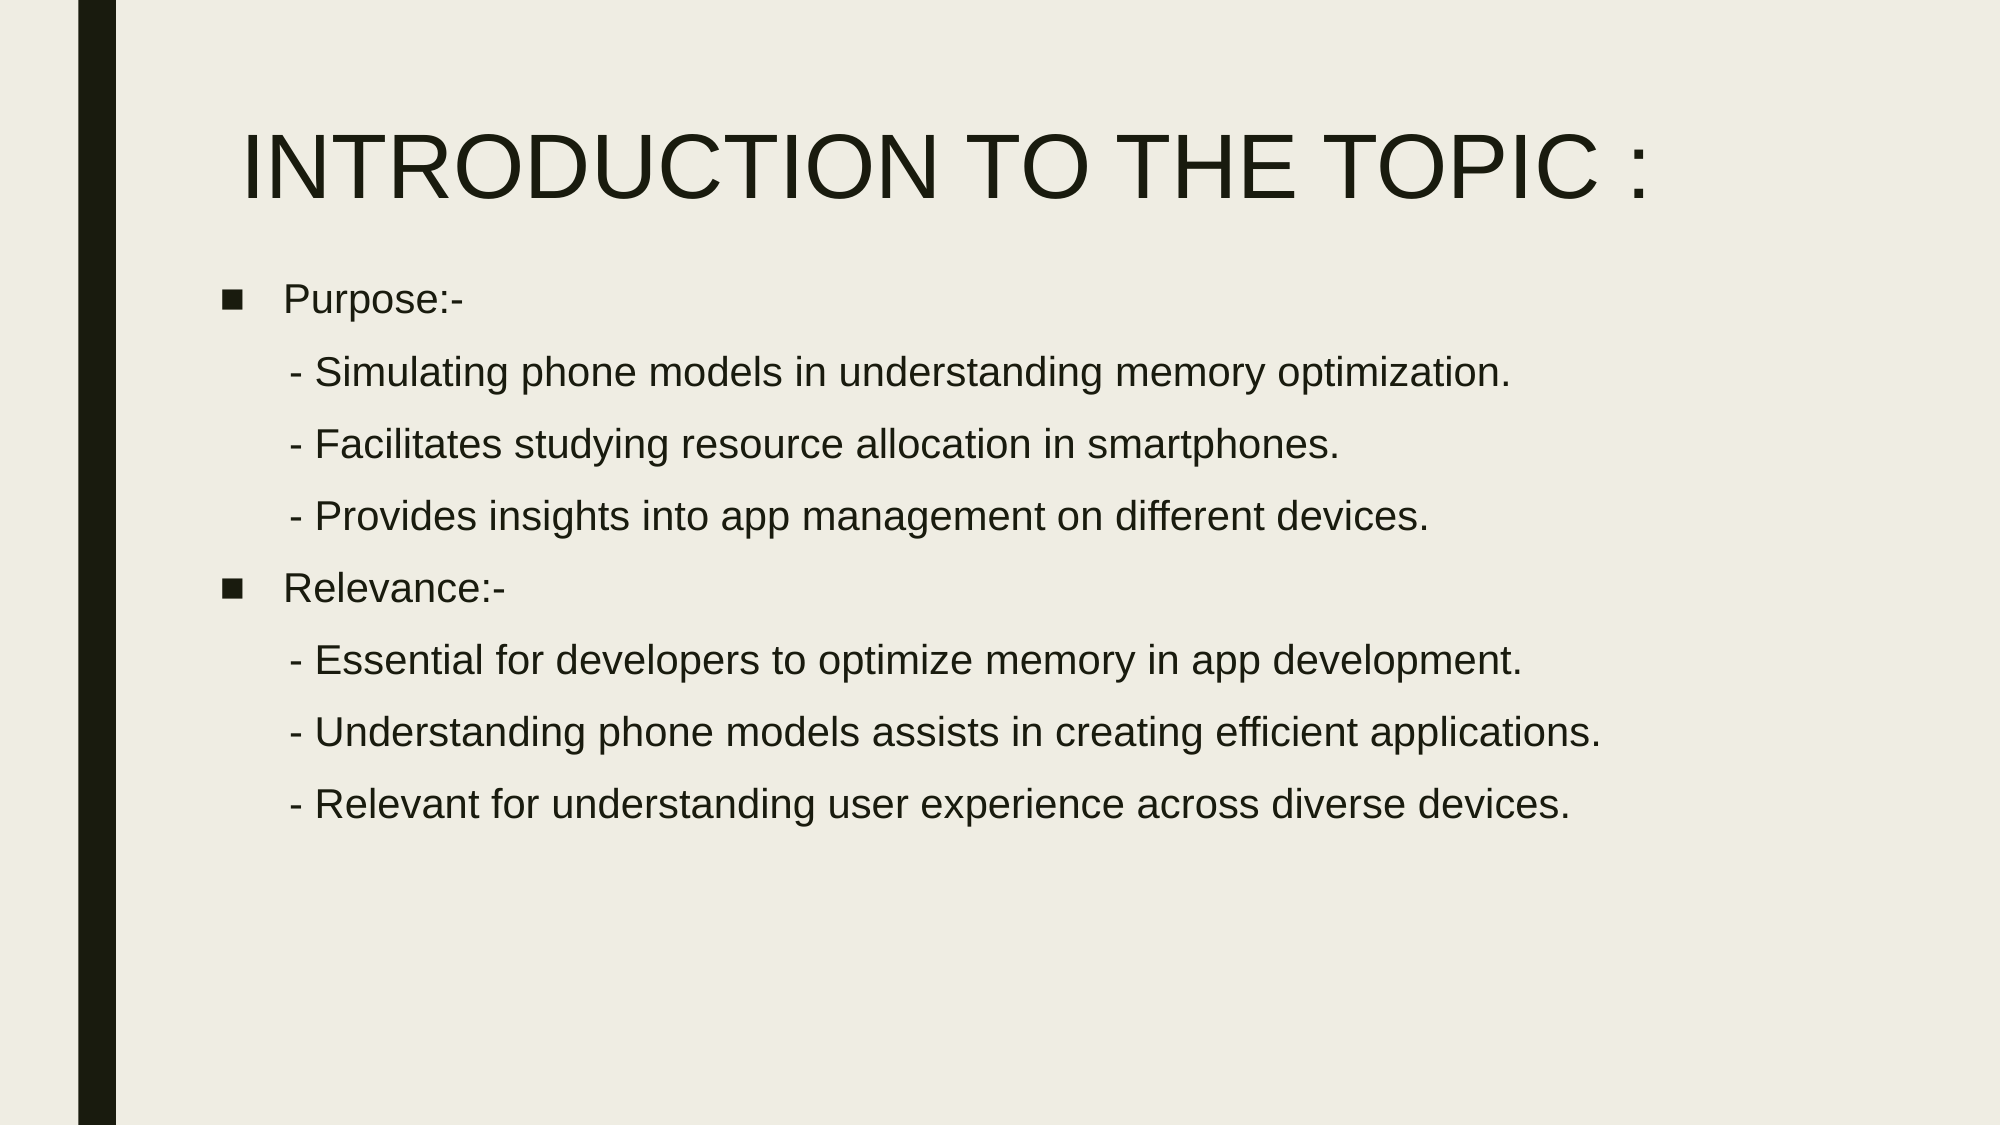

# INTRODUCTION TO THE TOPIC :
Purpose:-
      - Simulating phone models in understanding memory optimization.
      - Facilitates studying resource allocation in smartphones.
      - Provides insights into app management on different devices.
Relevance:-
      - Essential for developers to optimize memory in app development.
      - Understanding phone models assists in creating efficient applications.
      - Relevant for understanding user experience across diverse devices.